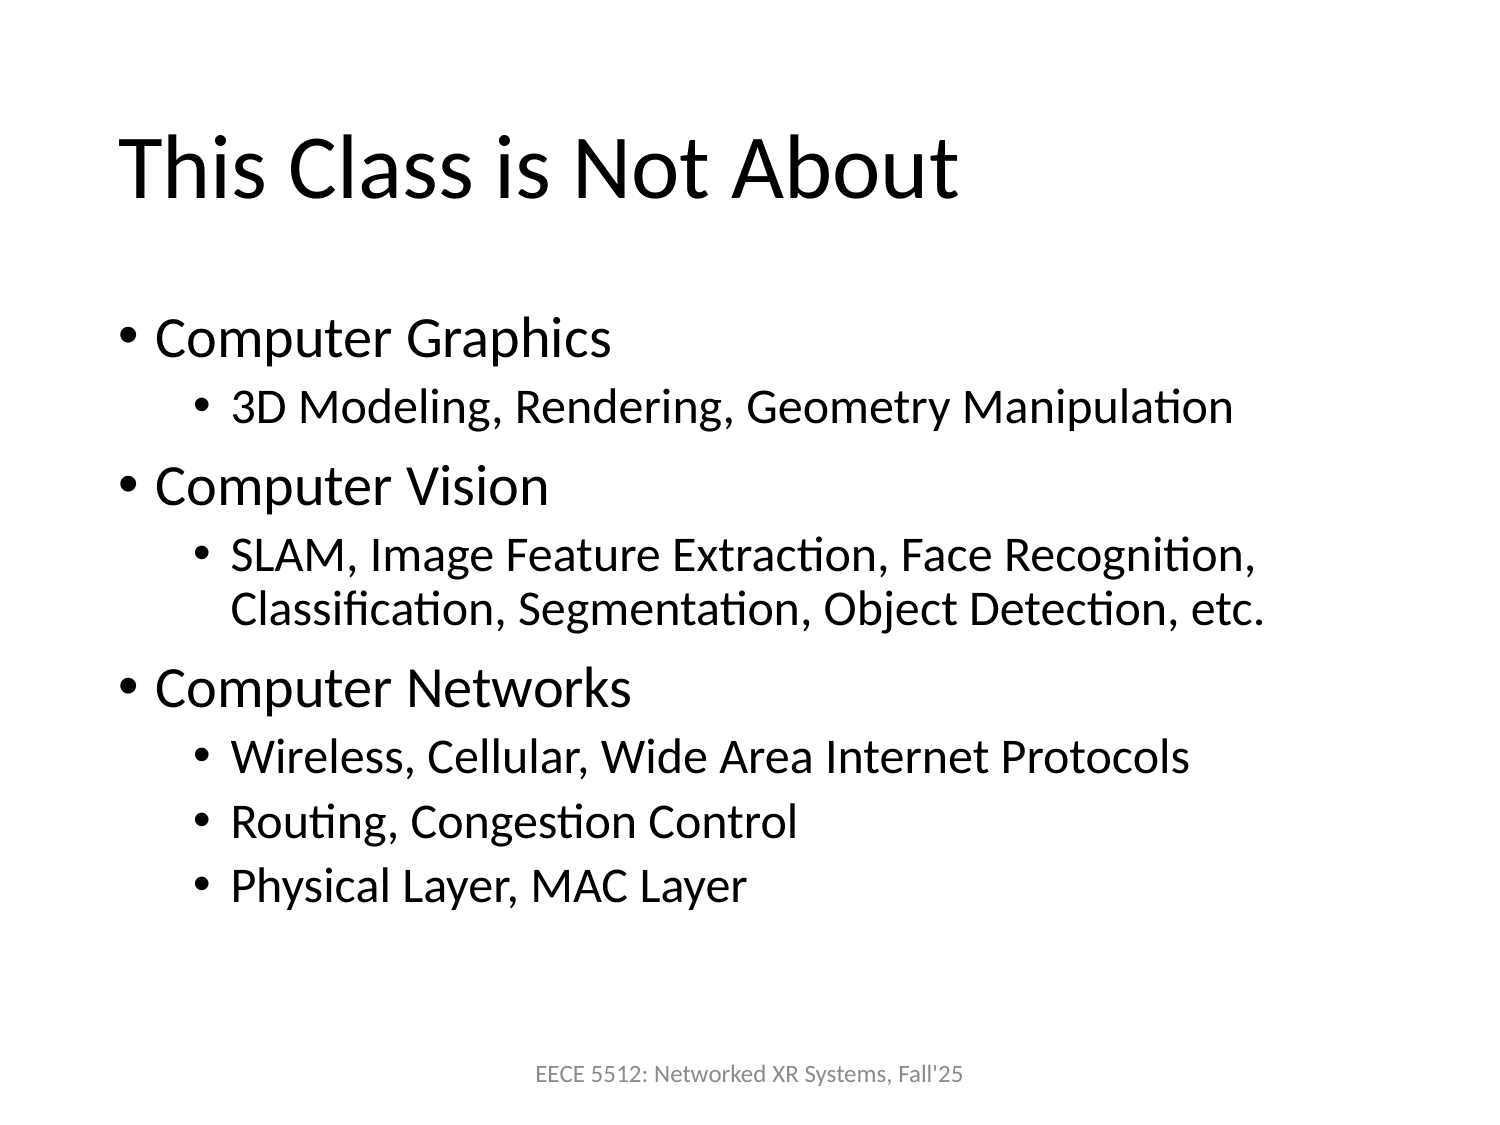

# This Class is Not About
Computer Graphics
3D Modeling, Rendering, Geometry Manipulation
Computer Vision
SLAM, Image Feature Extraction, Face Recognition, Classification, Segmentation, Object Detection, etc.
Computer Networks
Wireless, Cellular, Wide Area Internet Protocols
Routing, Congestion Control
Physical Layer, MAC Layer
EECE 5512: Networked XR Systems, Fall'25